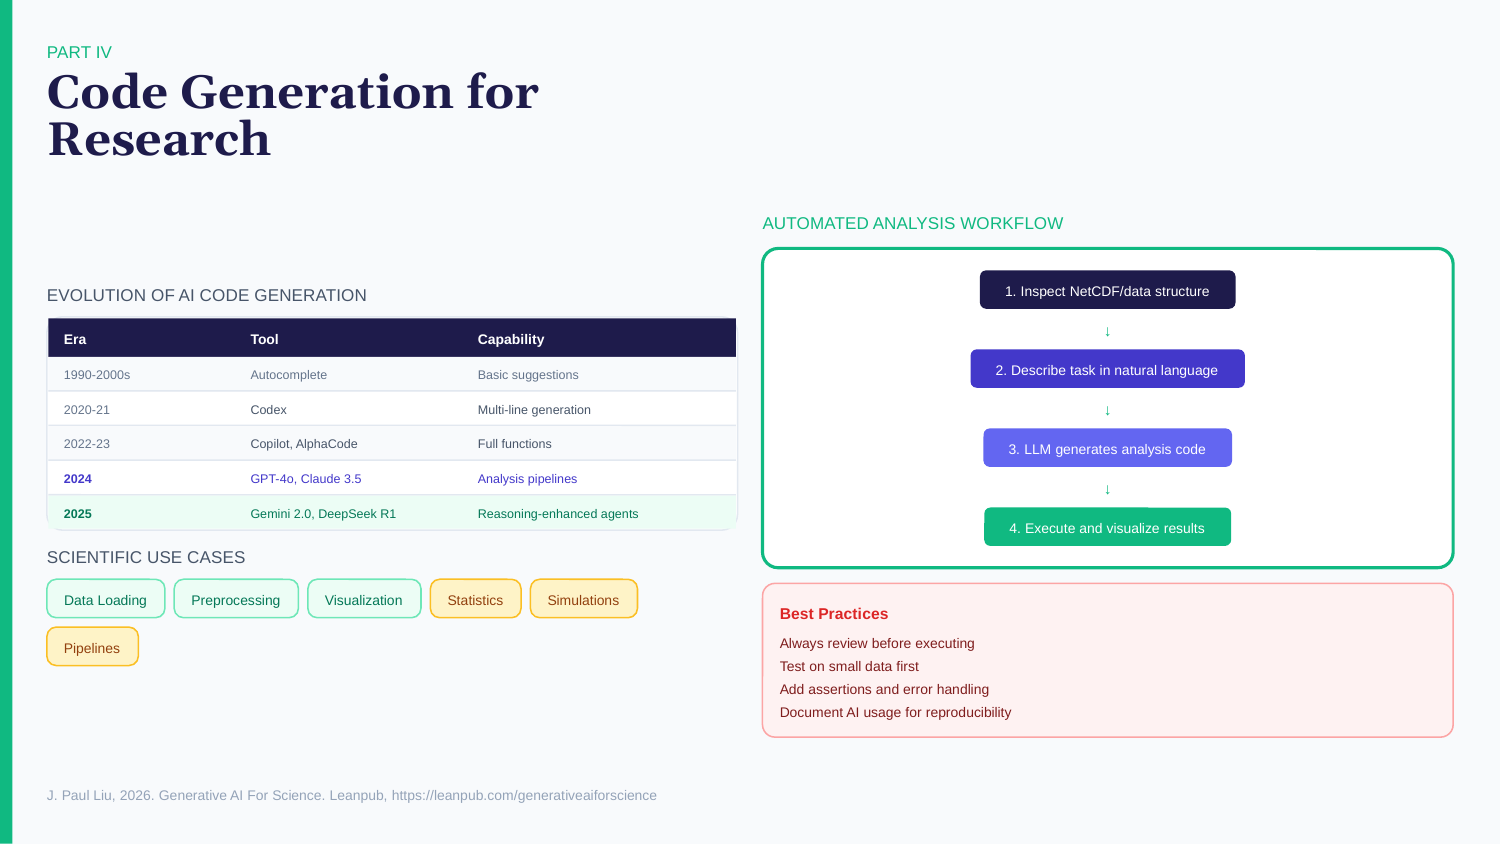

PART IV
Code Generation for Research
AUTOMATED ANALYSIS WORKFLOW

1. Inspect NetCDF/data structure
EVOLUTION OF AI CODE GENERATION

↓

Era
Tool
Capability

2. Describe task in natural language
1990-2000s
Autocomplete
Basic suggestions

↓
2020-21
Codex
Multi-line generation

2022-23
Copilot, AlphaCode
Full functions
3. LLM generates analysis code

2024
GPT-4o, Claude 3.5
Analysis pipelines
↓

2025
Gemini 2.0, DeepSeek R1
Reasoning-enhanced agents

4. Execute and visualize results
SCIENTIFIC USE CASES

Data Loading
Preprocessing
Visualization
Statistics
Simulations
Best Practices

Always review before executing
Pipelines
Test on small data first
Add assertions and error handling
Document AI usage for reproducibility
J. Paul Liu, 2026. Generative AI For Science. Leanpub, https://leanpub.com/generativeaiforscience